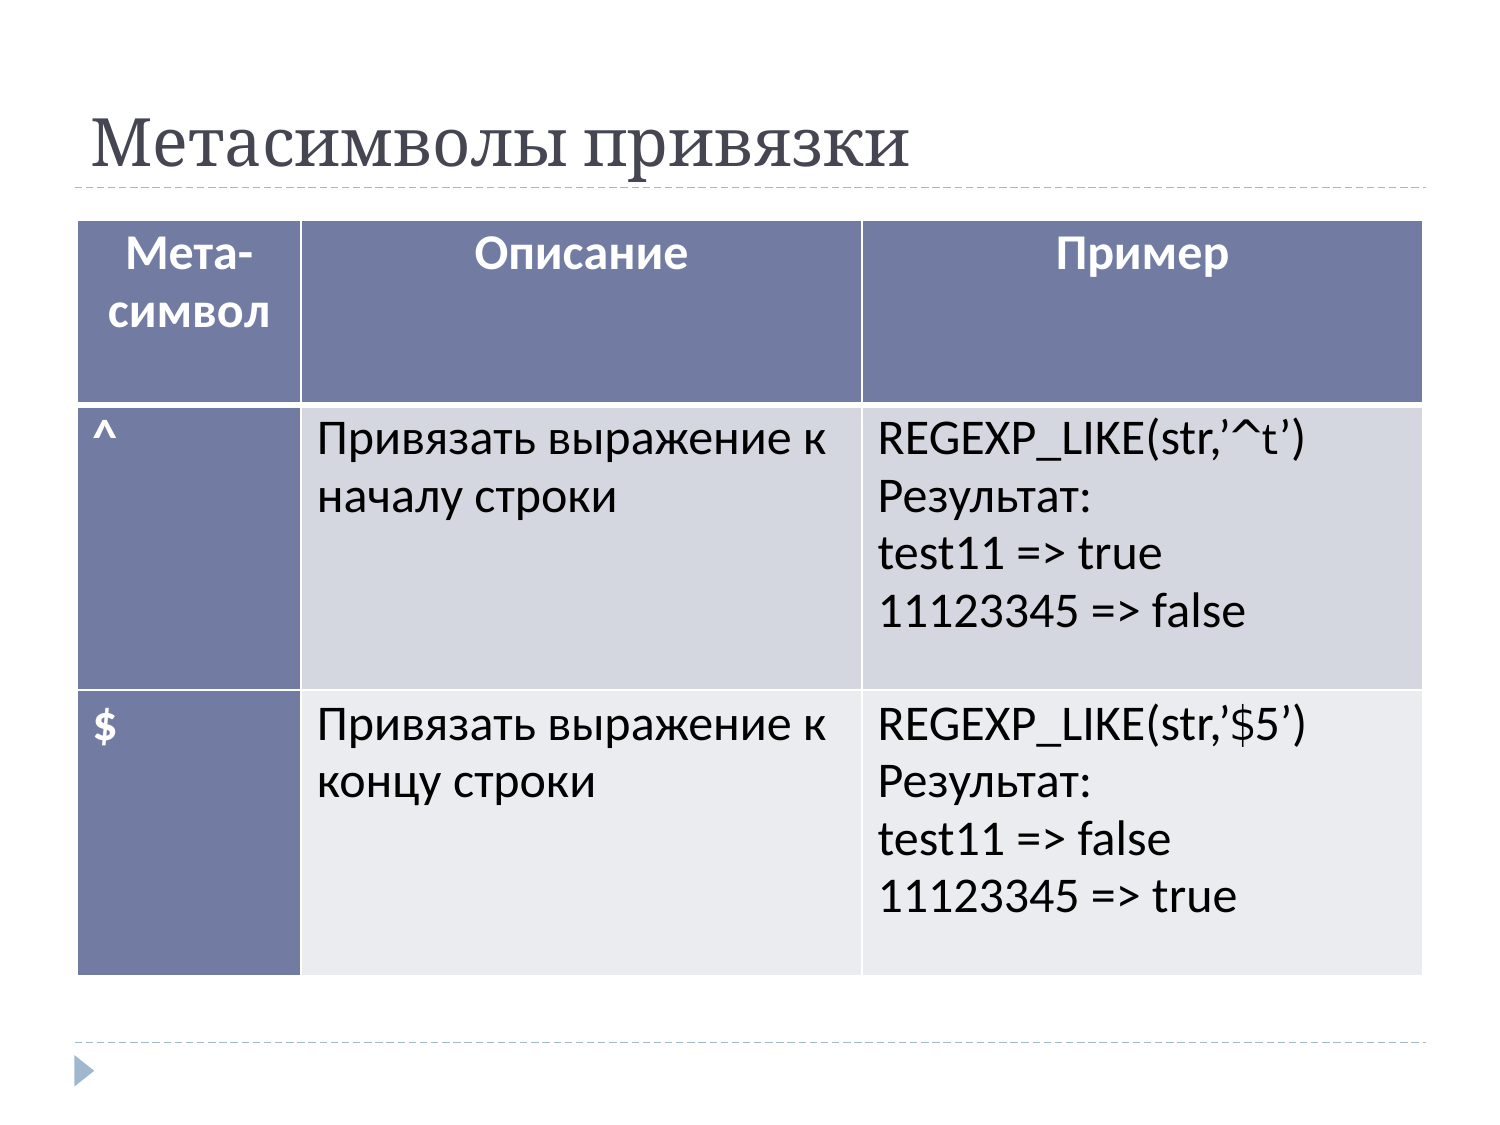

# Метасимволы привязки
| Мета-символ | Описание | Пример |
| --- | --- | --- |
| ^ | Привязать выражение к началу строки | REGEXP\_LIKE(str,’^t’) Результат: test11 => true 11123345 => false |
| $ | Привязать выражение к концу строки | REGEXP\_LIKE(str,’$5’) Результат: test11 => false 11123345 => true |